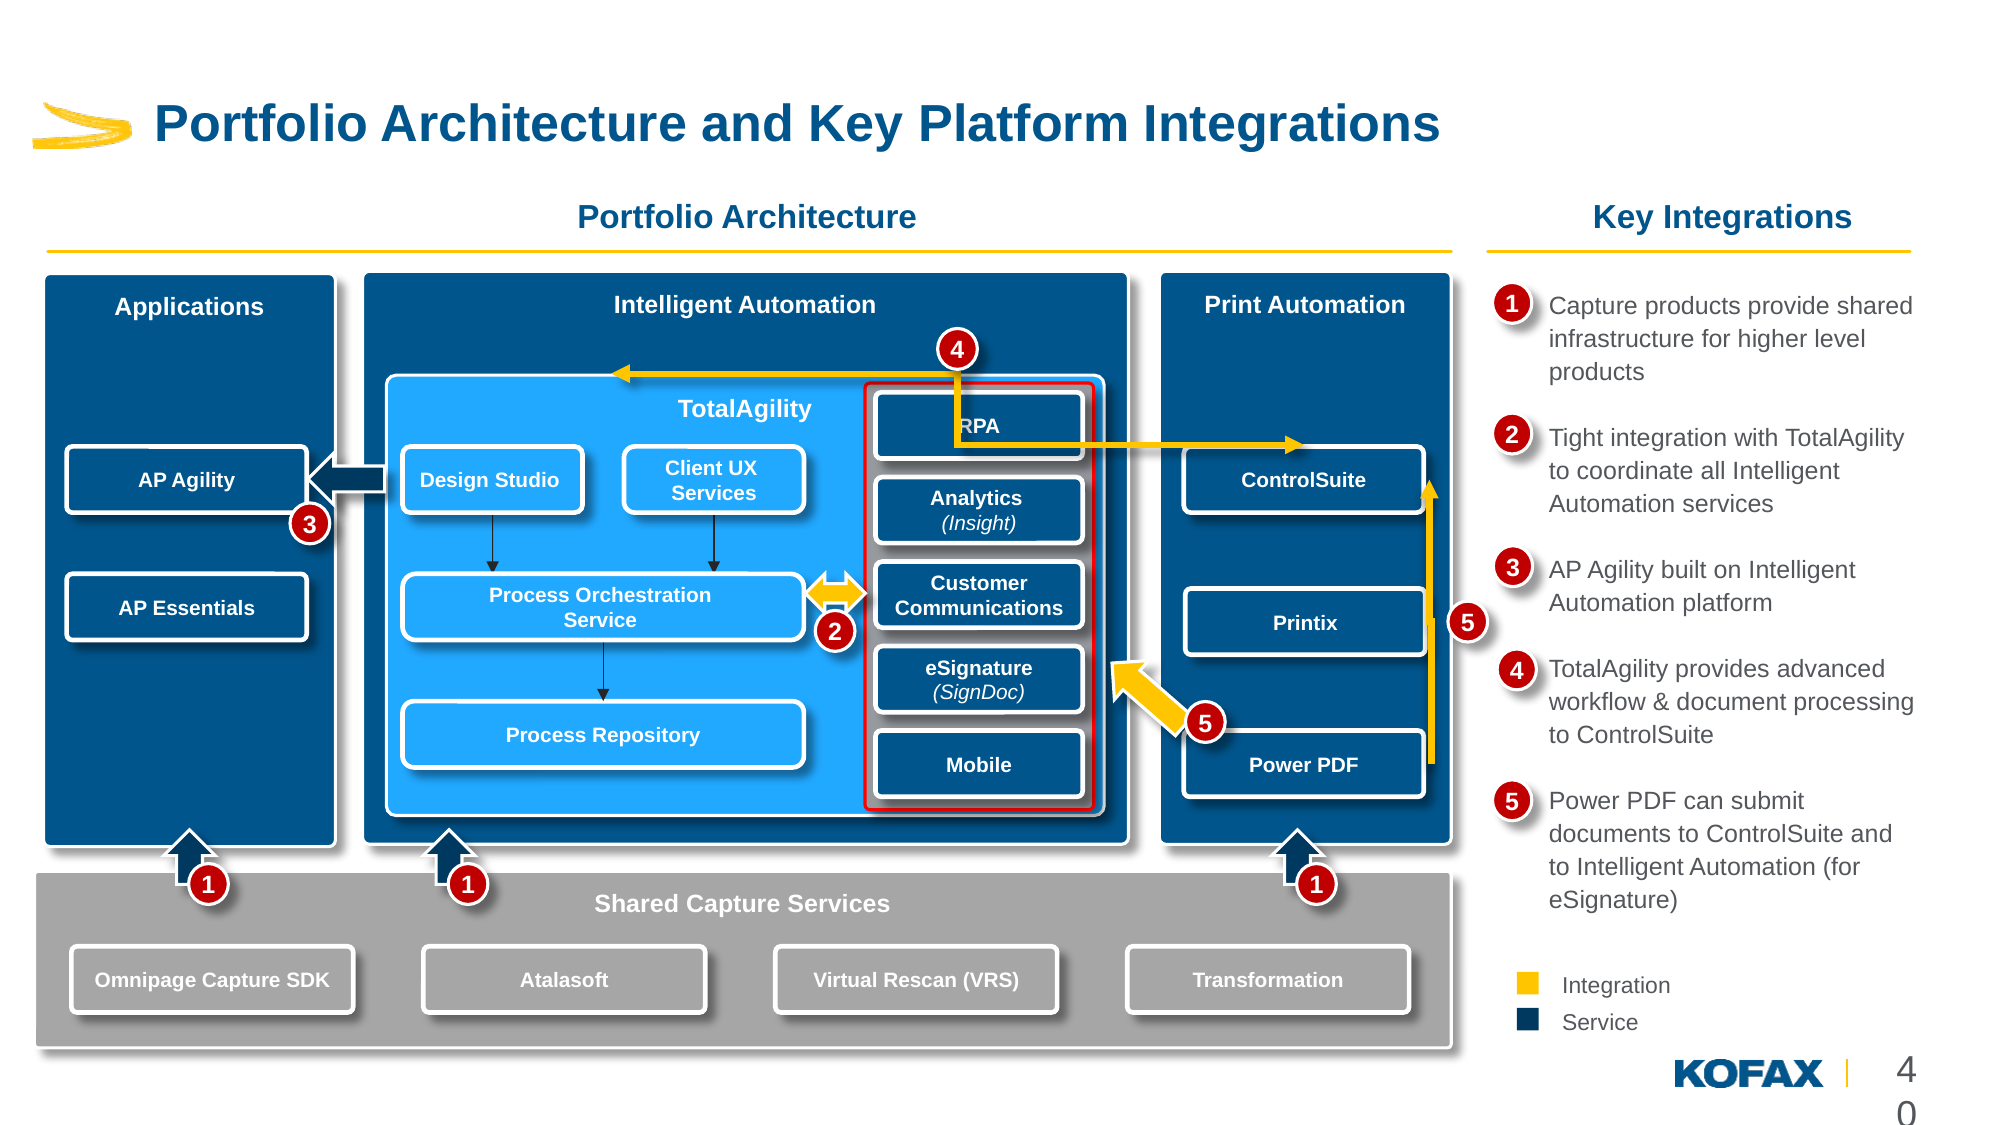

Portfolio Architecture and Key Platform Integrations
Portfolio Architecture
Key Integrations
Print Automation
Intelligent Automation
Applications
Capture products provide shared infrastructure for higher level products
Tight integration with TotalAgility to coordinate all Intelligent Automation services
AP Agility built on Intelligent Automation platform
TotalAgility provides advanced workflow & document processing to ControlSuite
Power PDF can submit documents to ControlSuite and to Intelligent Automation (for eSignature)
1
2
3
4
5
4
TotalAgility

RPA
AP Agility
Design Studio
Client UX
Services
ControlSuite

Analytics
(Insight)
3
Customer Communications
AP Essentials
Process Orchestration
Service

Printix
5
2
eSignature (SignDoc)

Process Repository
5
Mobile
Power PDF

1
1
1
Shared Capture Services
Omnipage Capture SDK
Atalasoft
Virtual Rescan (VRS)
Transformation
Integration

Service

40